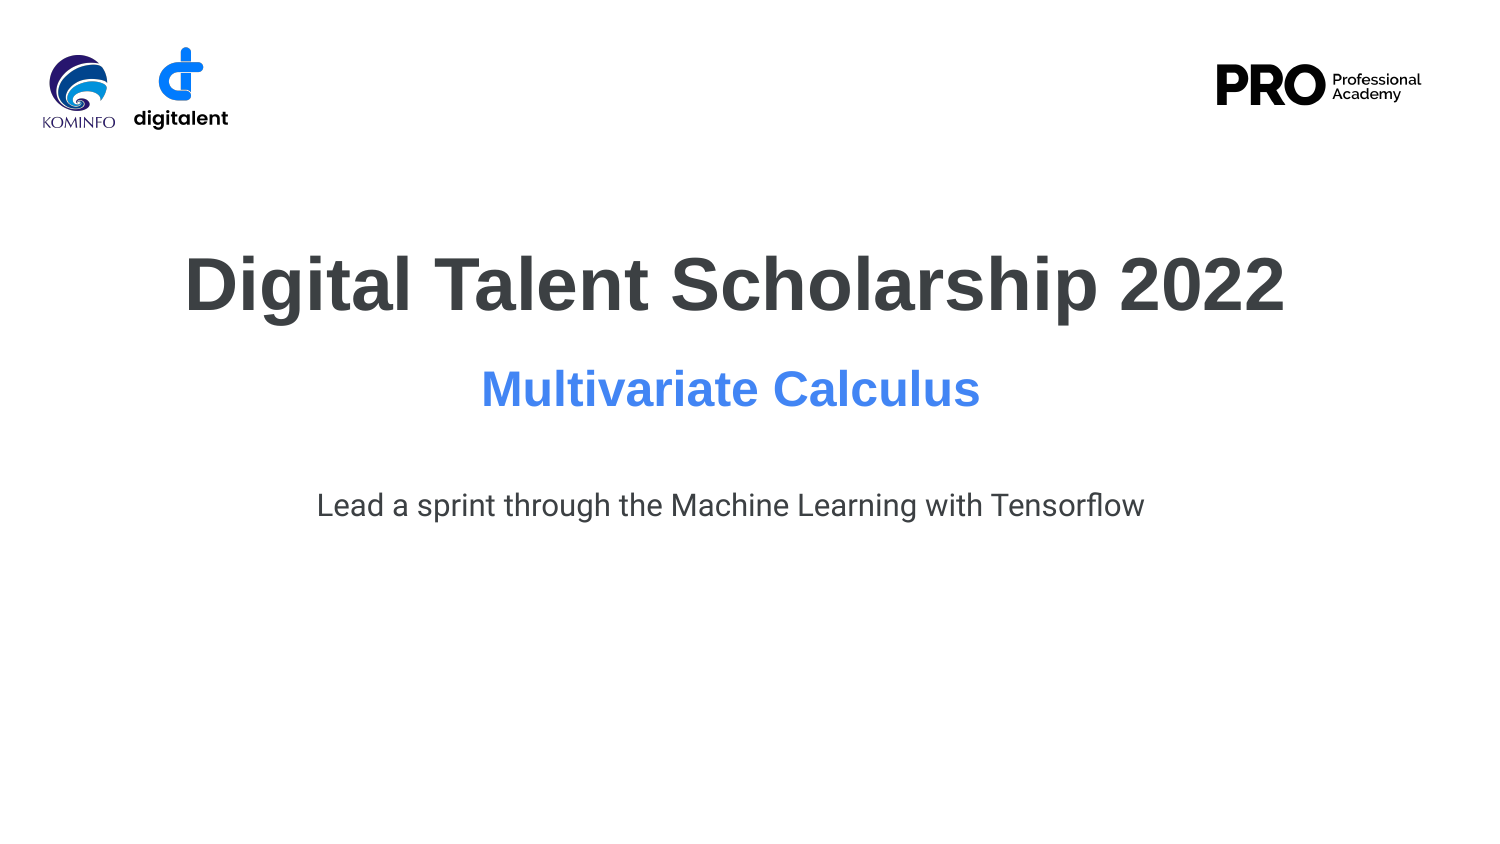

Digital Talent Scholarship 2022
# Multivariate Calculus
Lead a sprint through the Machine Learning with Tensorflow